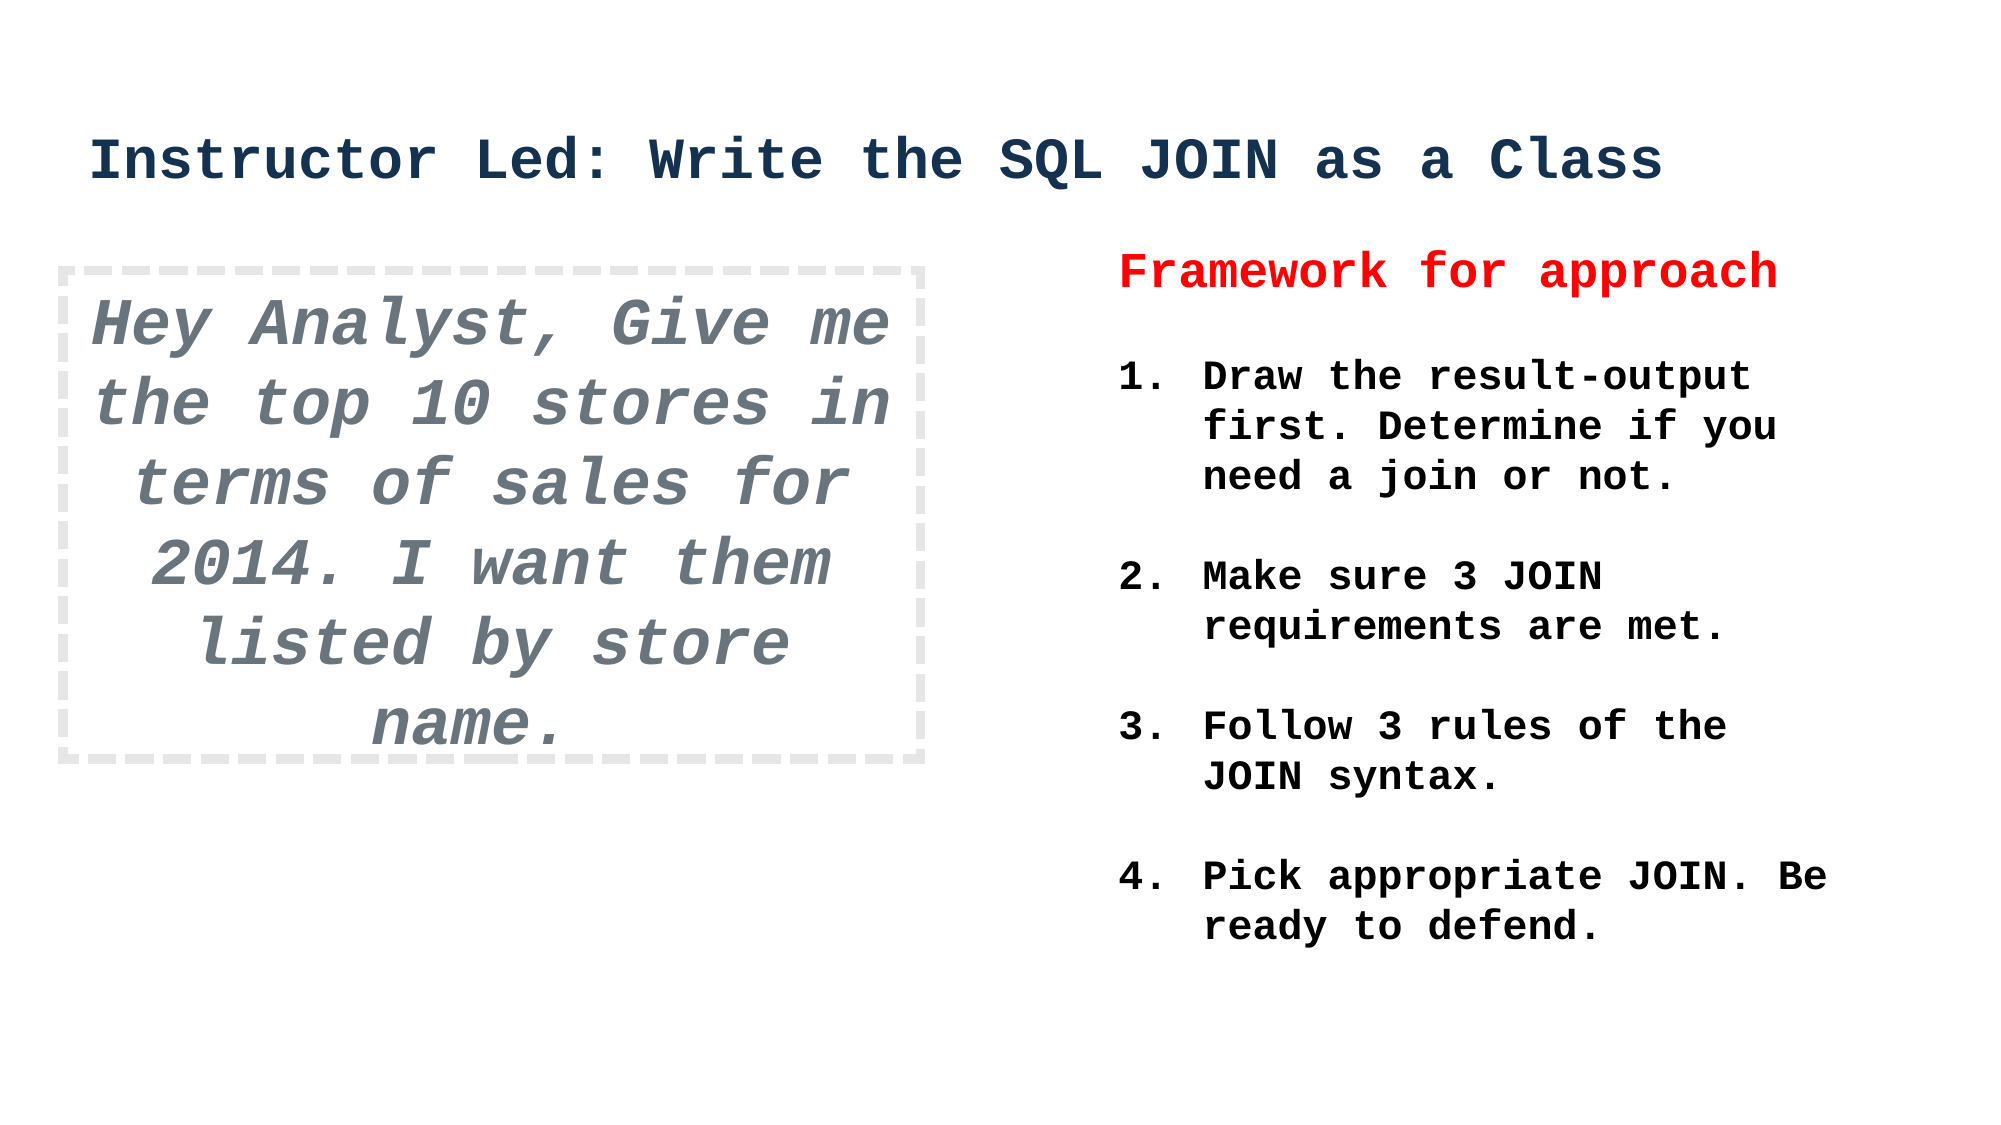

# Instructor Led: Write the SQL JOIN as a Class
64
Framework for approach

Draw the result-output first. Determine if you need a join or not.

Make sure 3 JOIN requirements are met.

Follow 3 rules of the JOIN syntax.

Pick appropriate JOIN. Be ready to defend.
Hey Analyst, Give me the top 10 stores in terms of sales for 2014. I want them listed by store name.